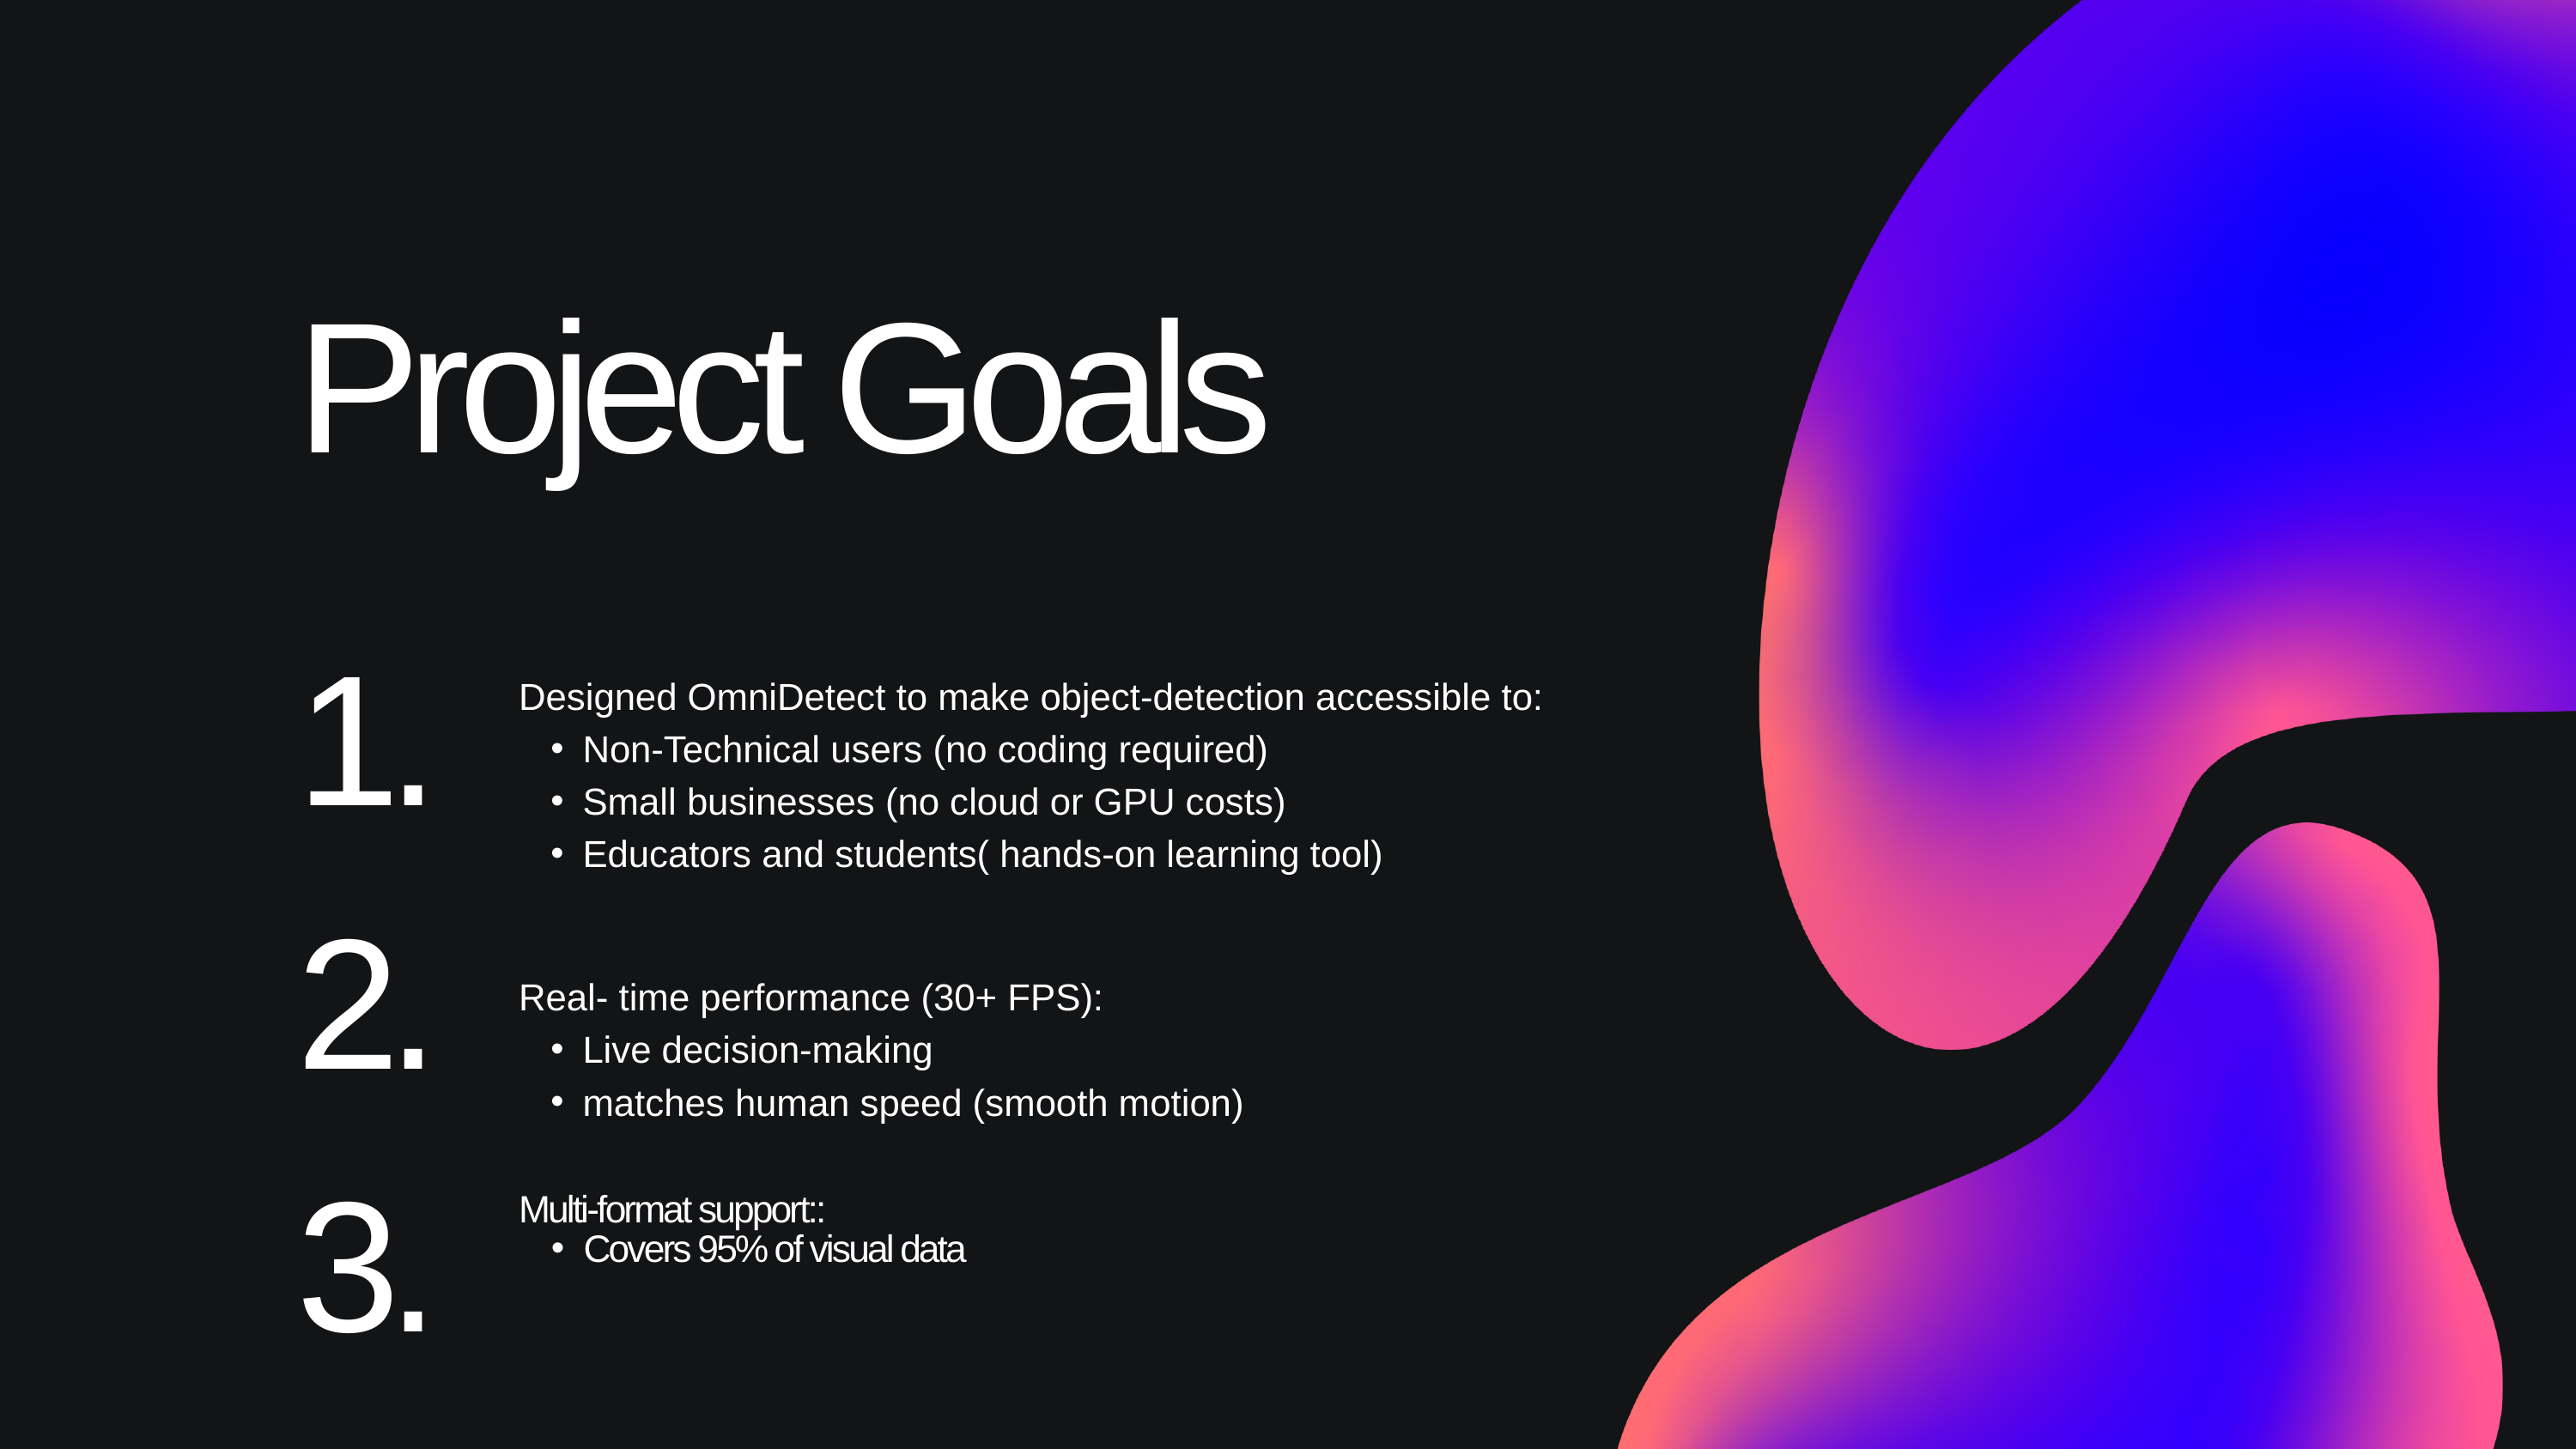

Project Goals
1.
Designed OmniDetect to make object-detection accessible to:
Non-Technical users (no coding required)
Small businesses (no cloud or GPU costs)
Educators and students( hands-on learning tool)

2.
Real- time performance (30+ FPS):
Live decision-making
matches human speed (smooth motion)
3.
Multi-format support::
Covers 95% of visual data